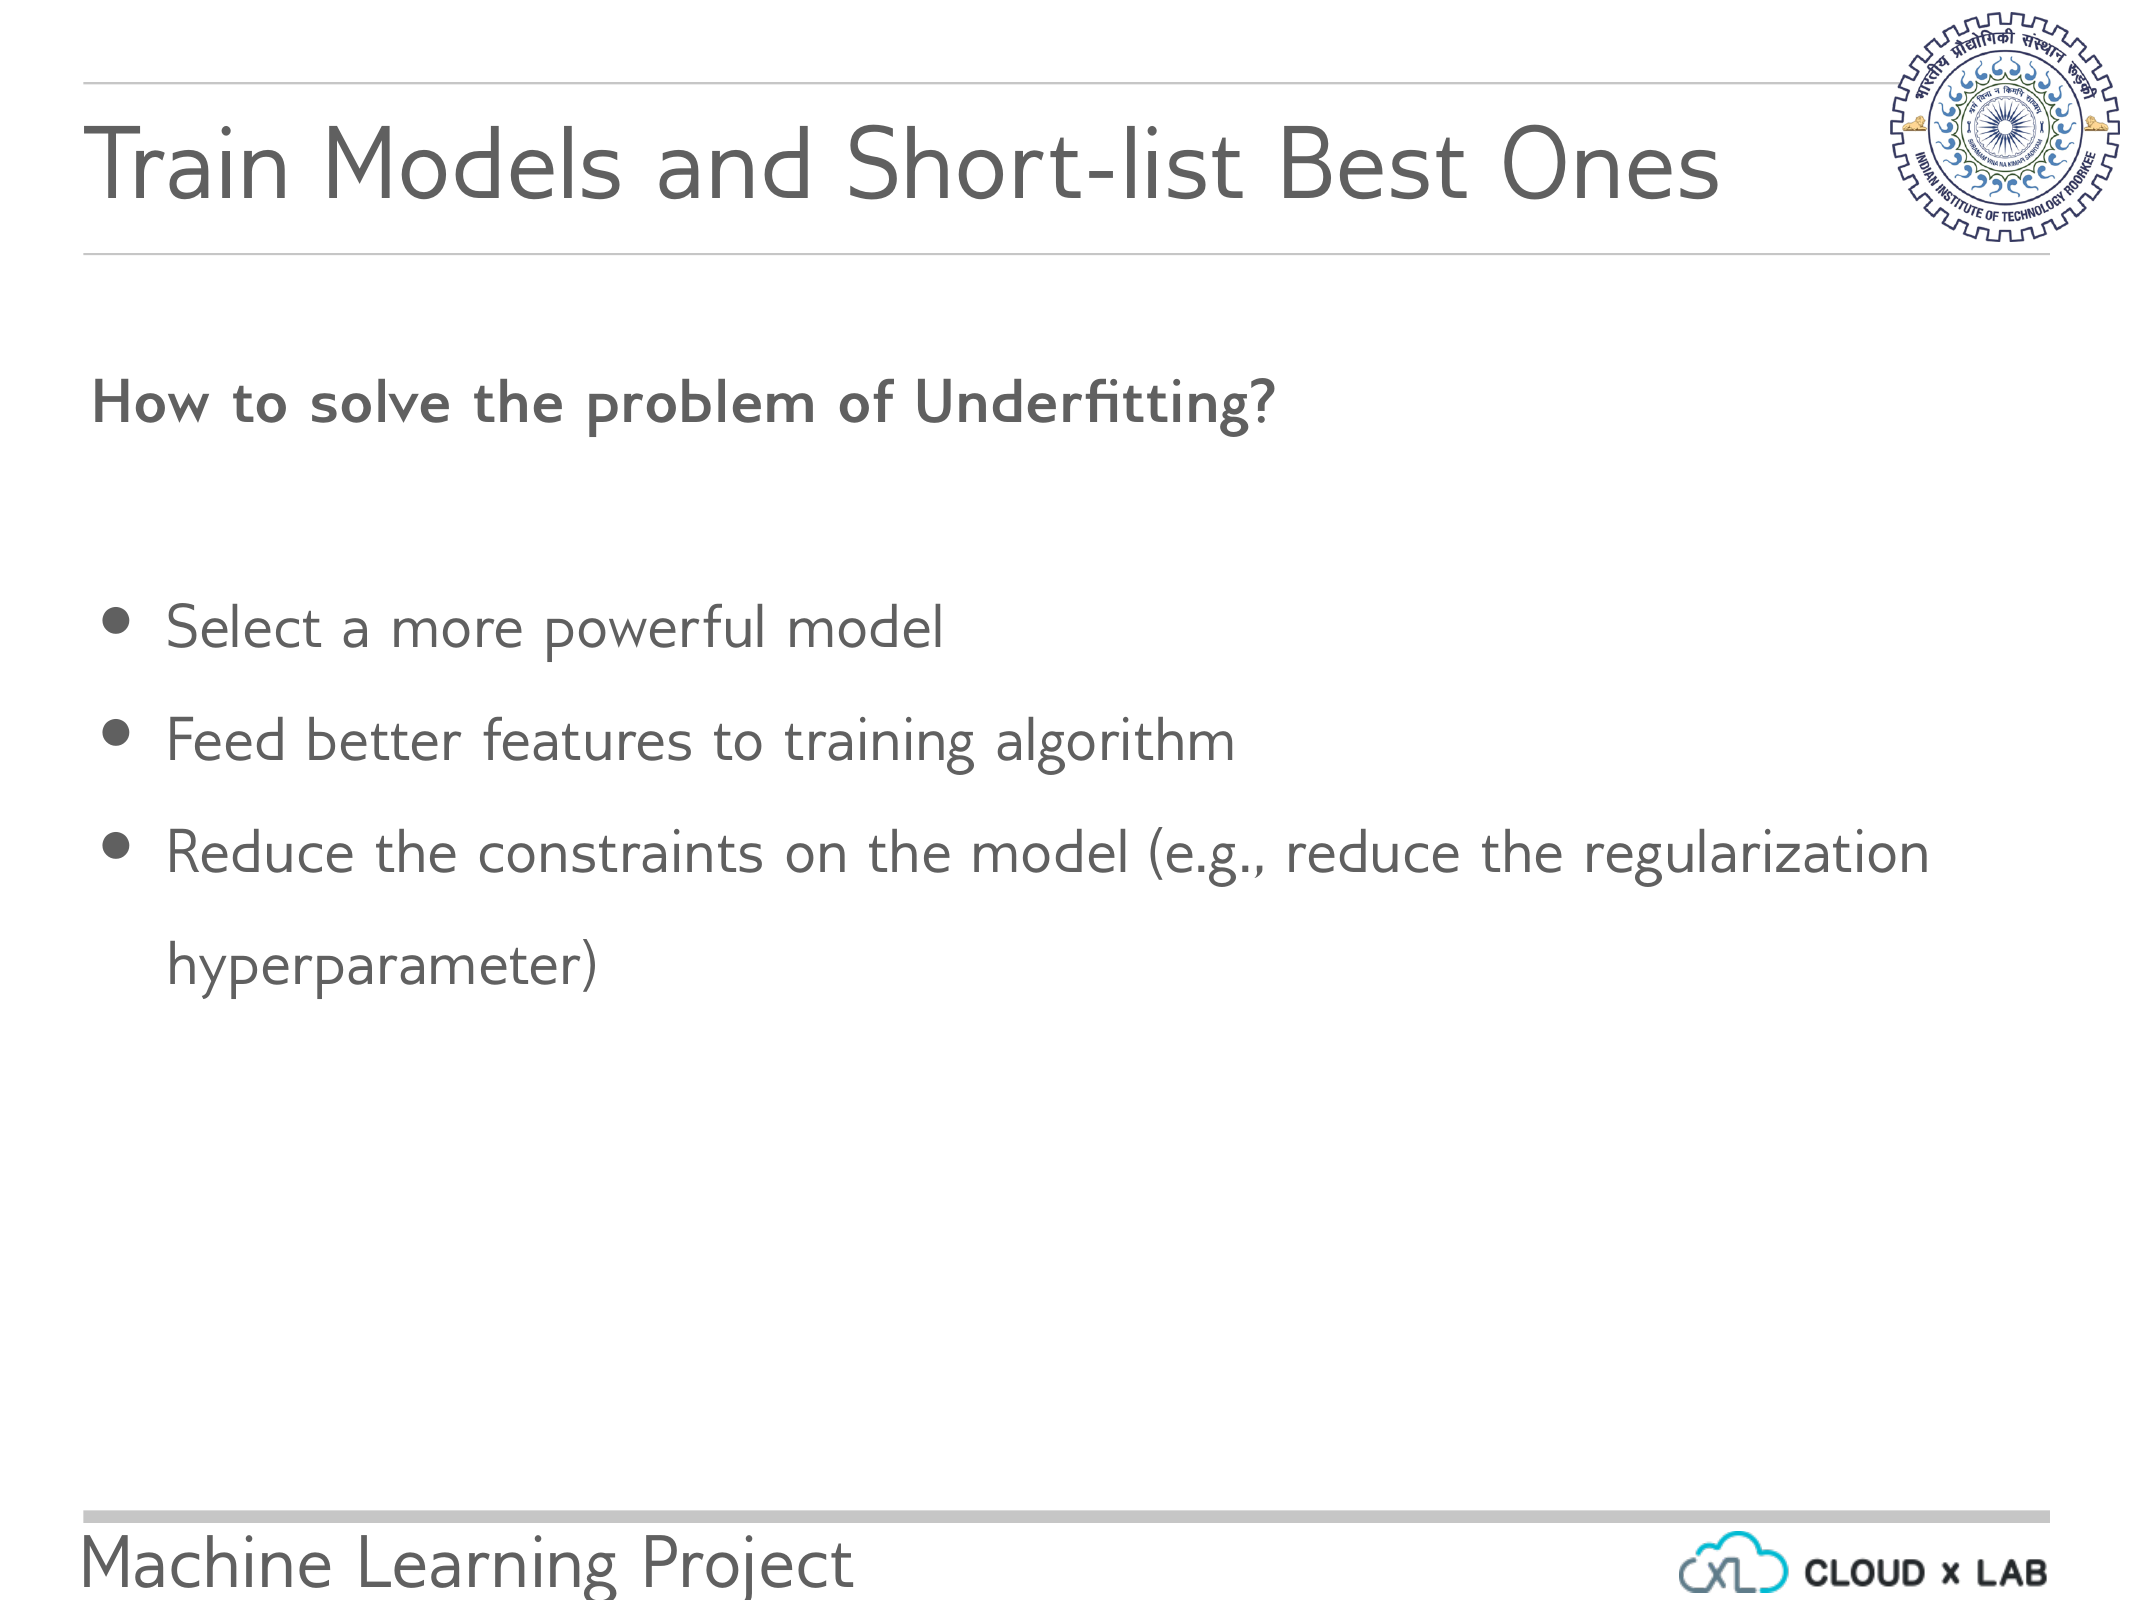

Train Models and Short-list Best Ones
How to solve the problem of Underfitting?

Select a more powerful model
Feed better features to training algorithm
Reduce the constraints on the model (e.g., reduce the regularization hyperparameter)